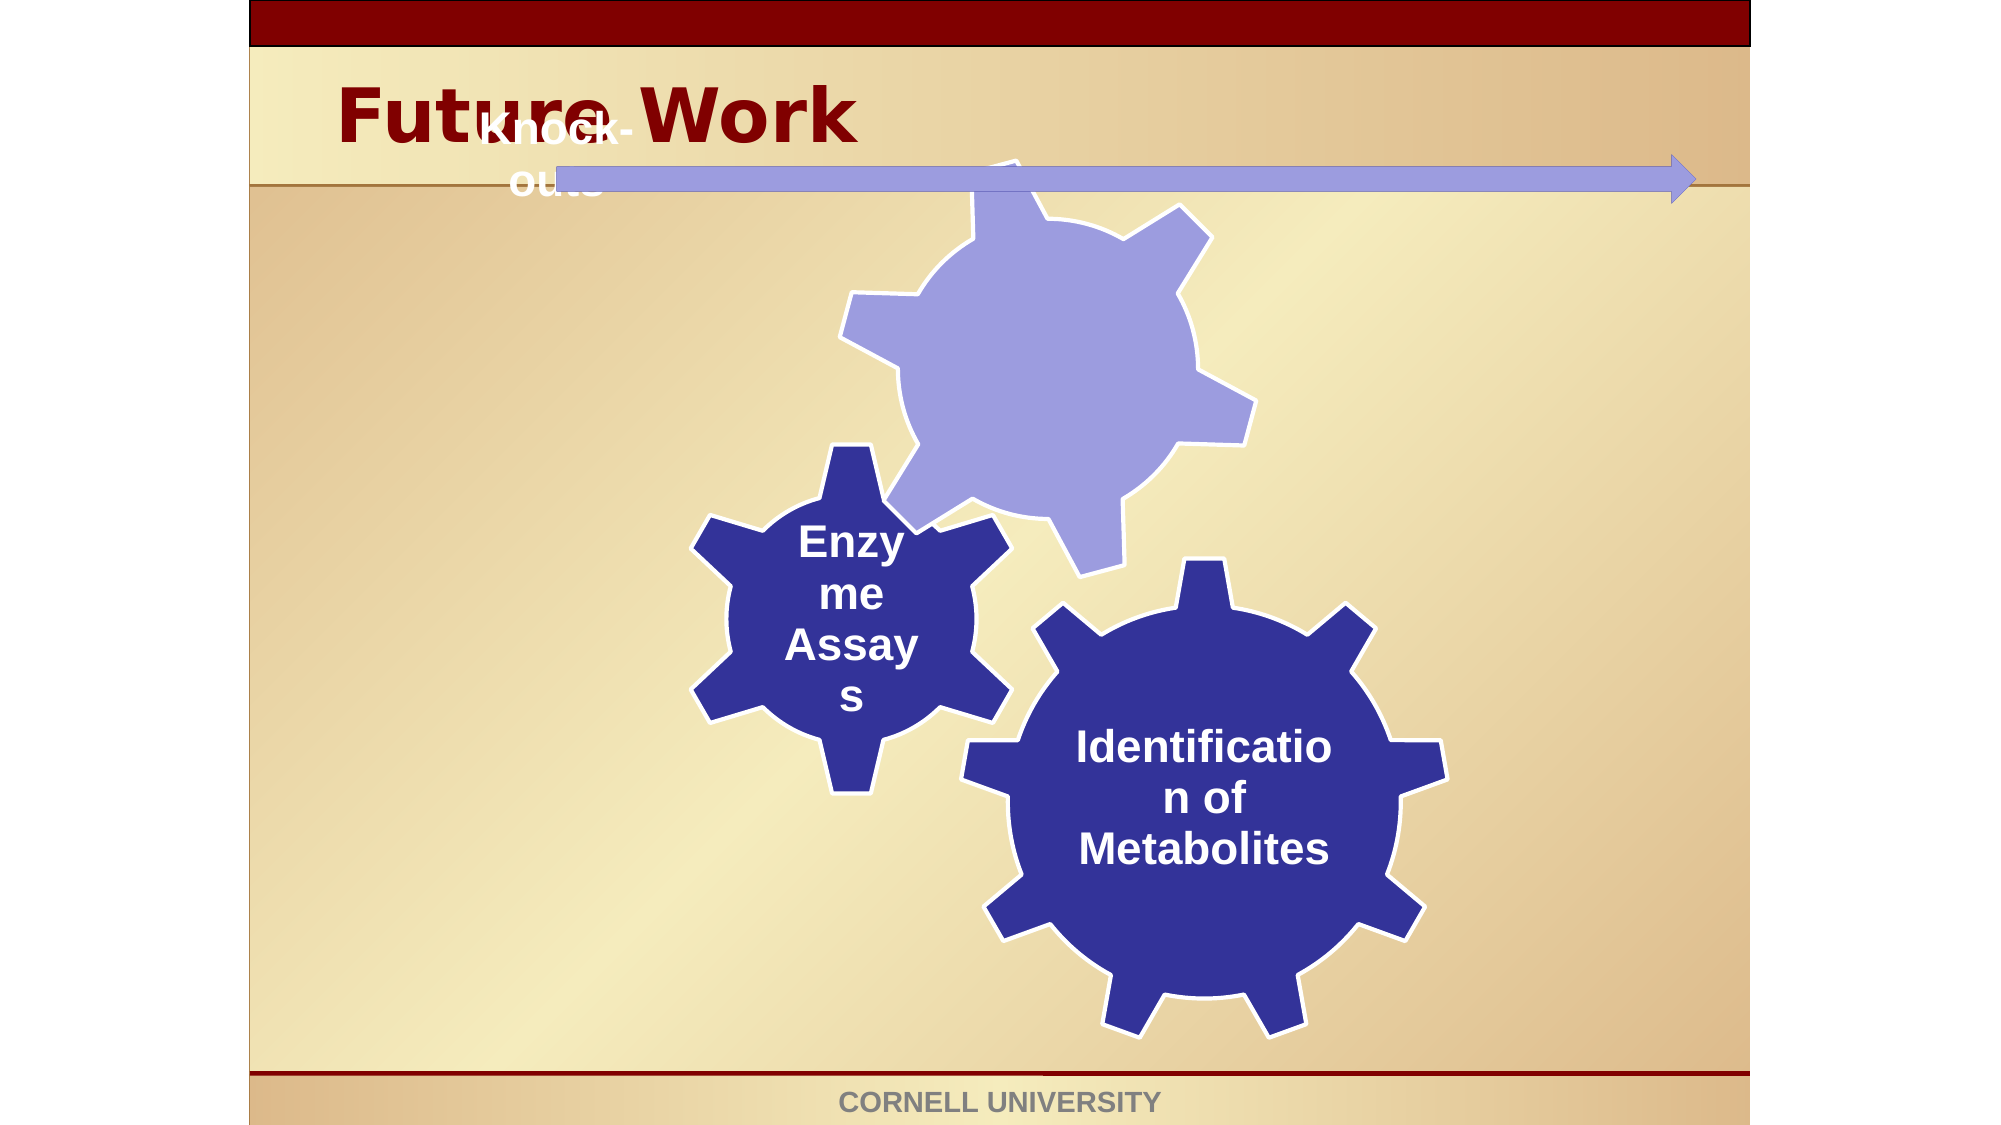

CORNELL UNIVERSITY

Future Work
Identification of Metabolites
Enzyme Assays